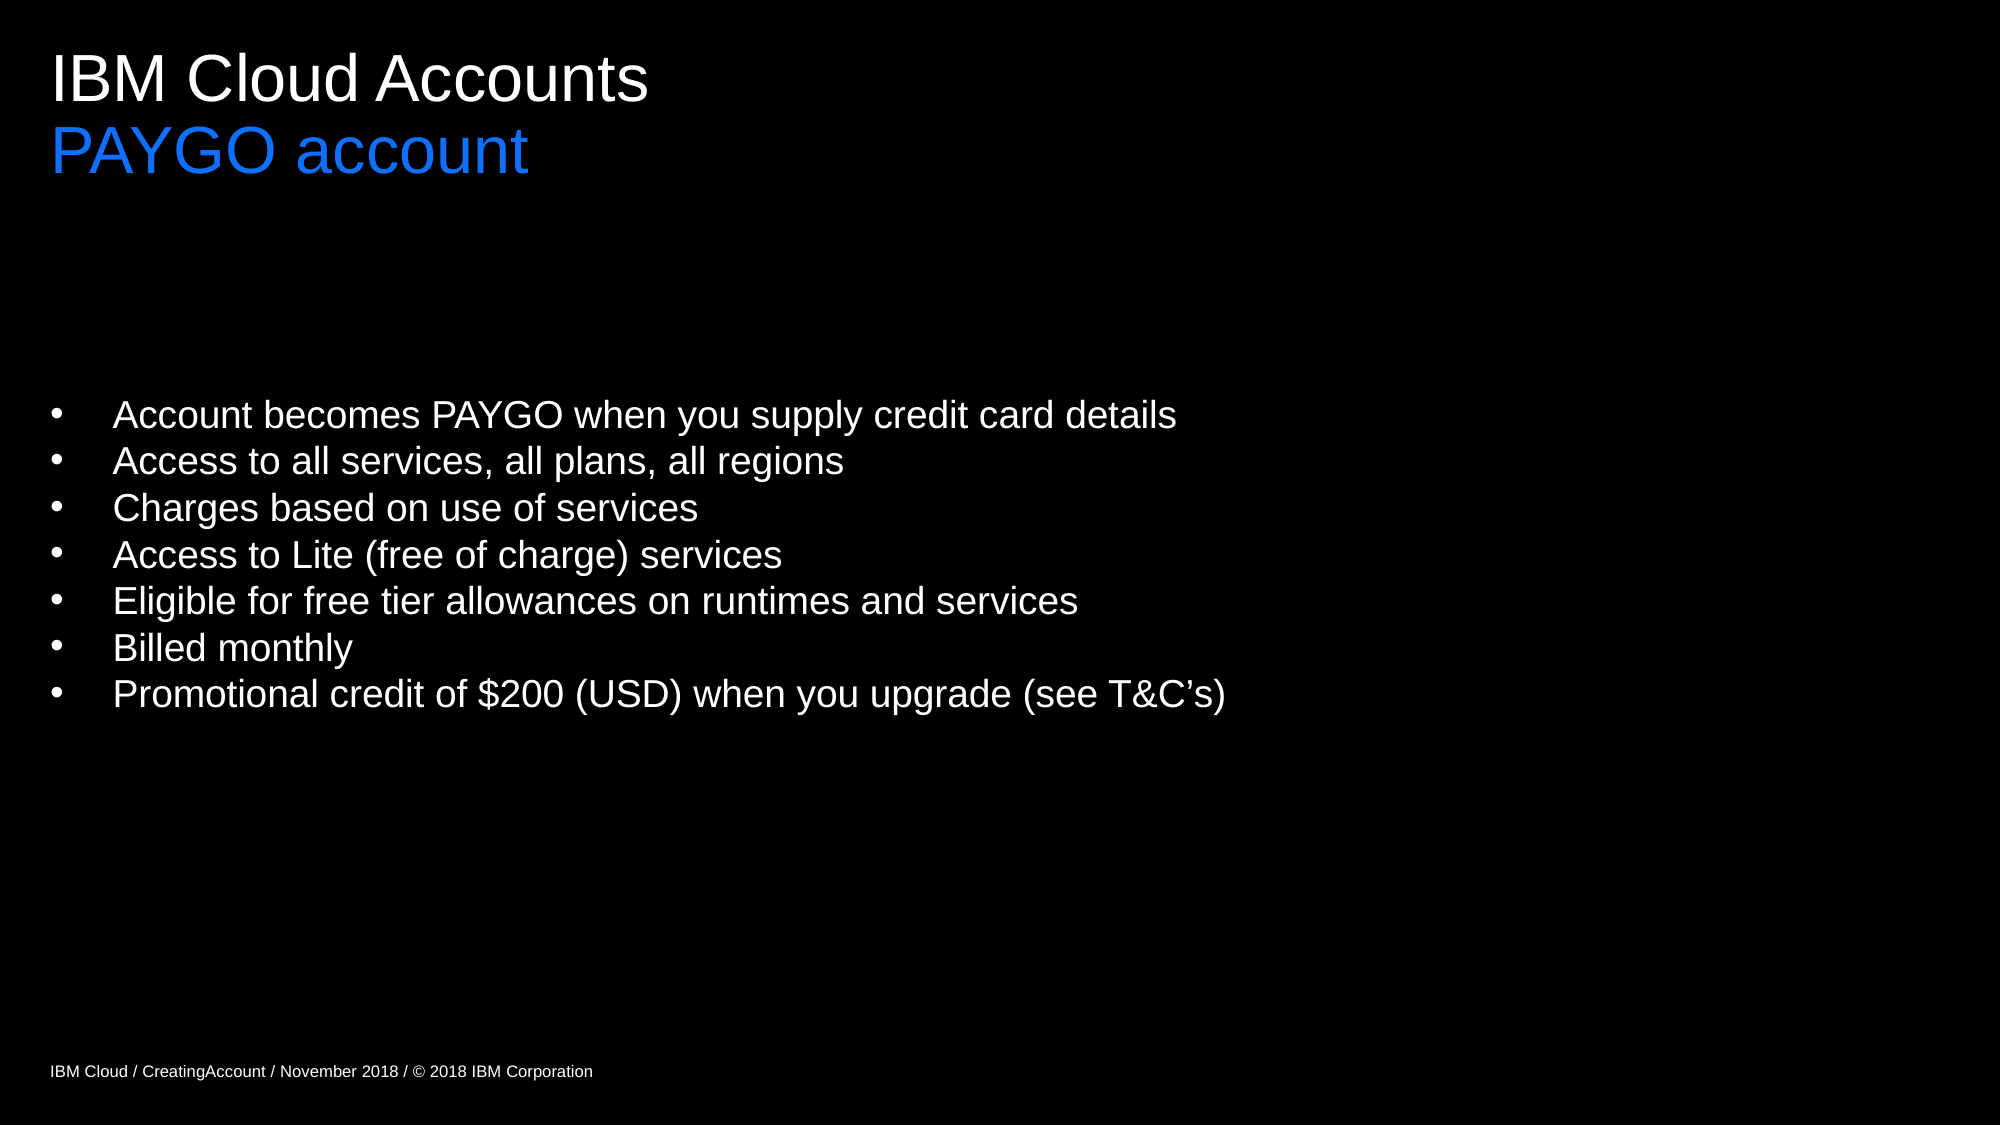

# IBM Cloud Accounts PAYGO account
Account becomes PAYGO when you supply credit card details
Access to all services, all plans, all regions
Charges based on use of services
Access to Lite (free of charge) services
Eligible for free tier allowances on runtimes and services
Billed monthly
Promotional credit of $200 (USD) when you upgrade (see T&C’s)

IBM Cloud / CreatingAccount / November 2018 / © 2018 IBM Corporation